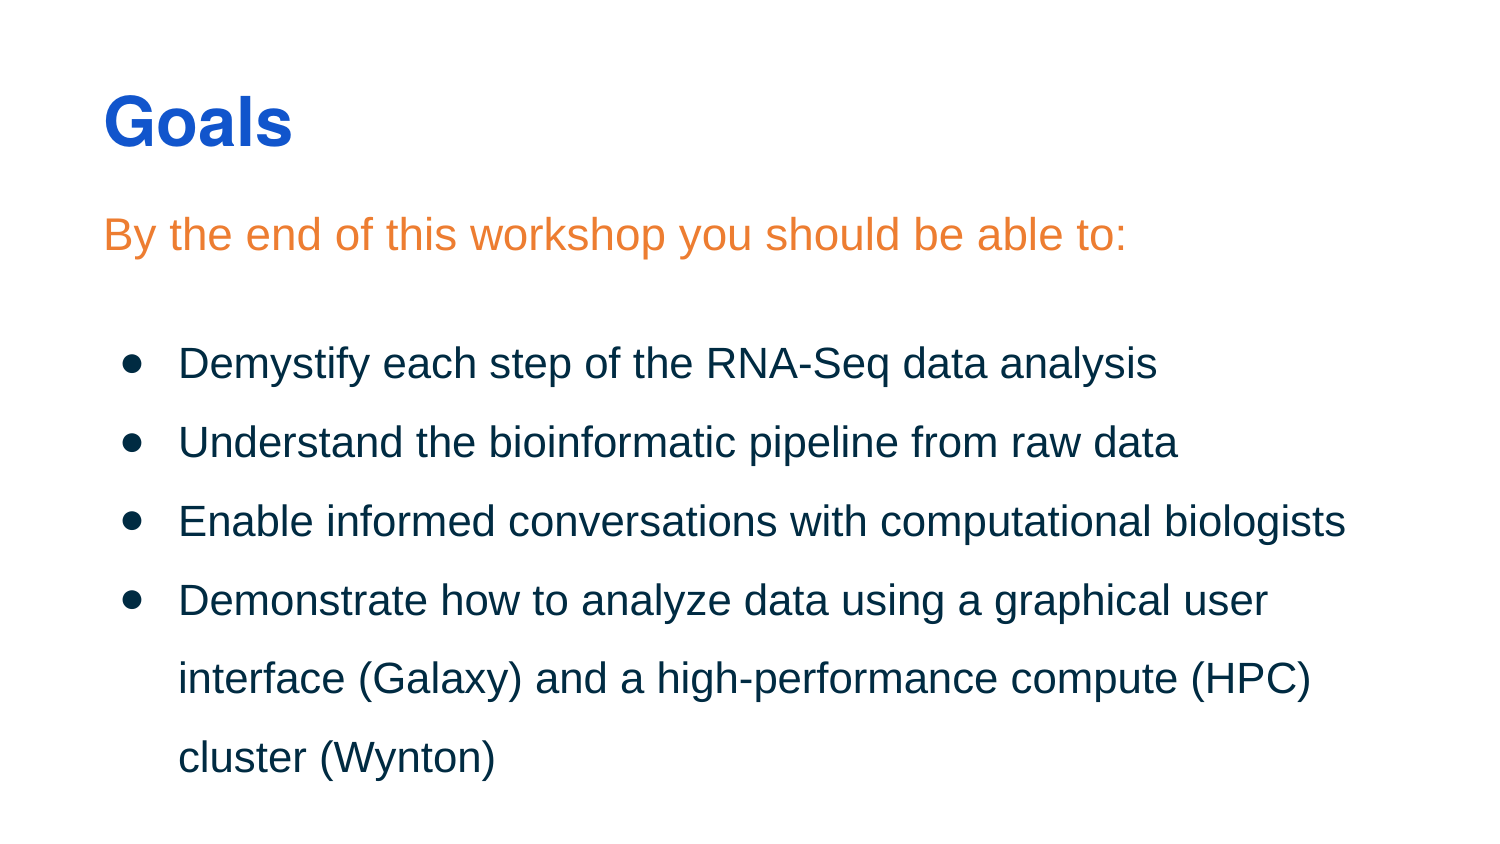

# Goals
By the end of this workshop you should be able to:

Demystify each step of the RNA-Seq data analysis
Understand the bioinformatic pipeline from raw data
Enable informed conversations with computational biologists
Demonstrate how to analyze data using a graphical user interface (Galaxy) and a high-performance compute (HPC) cluster (Wynton)